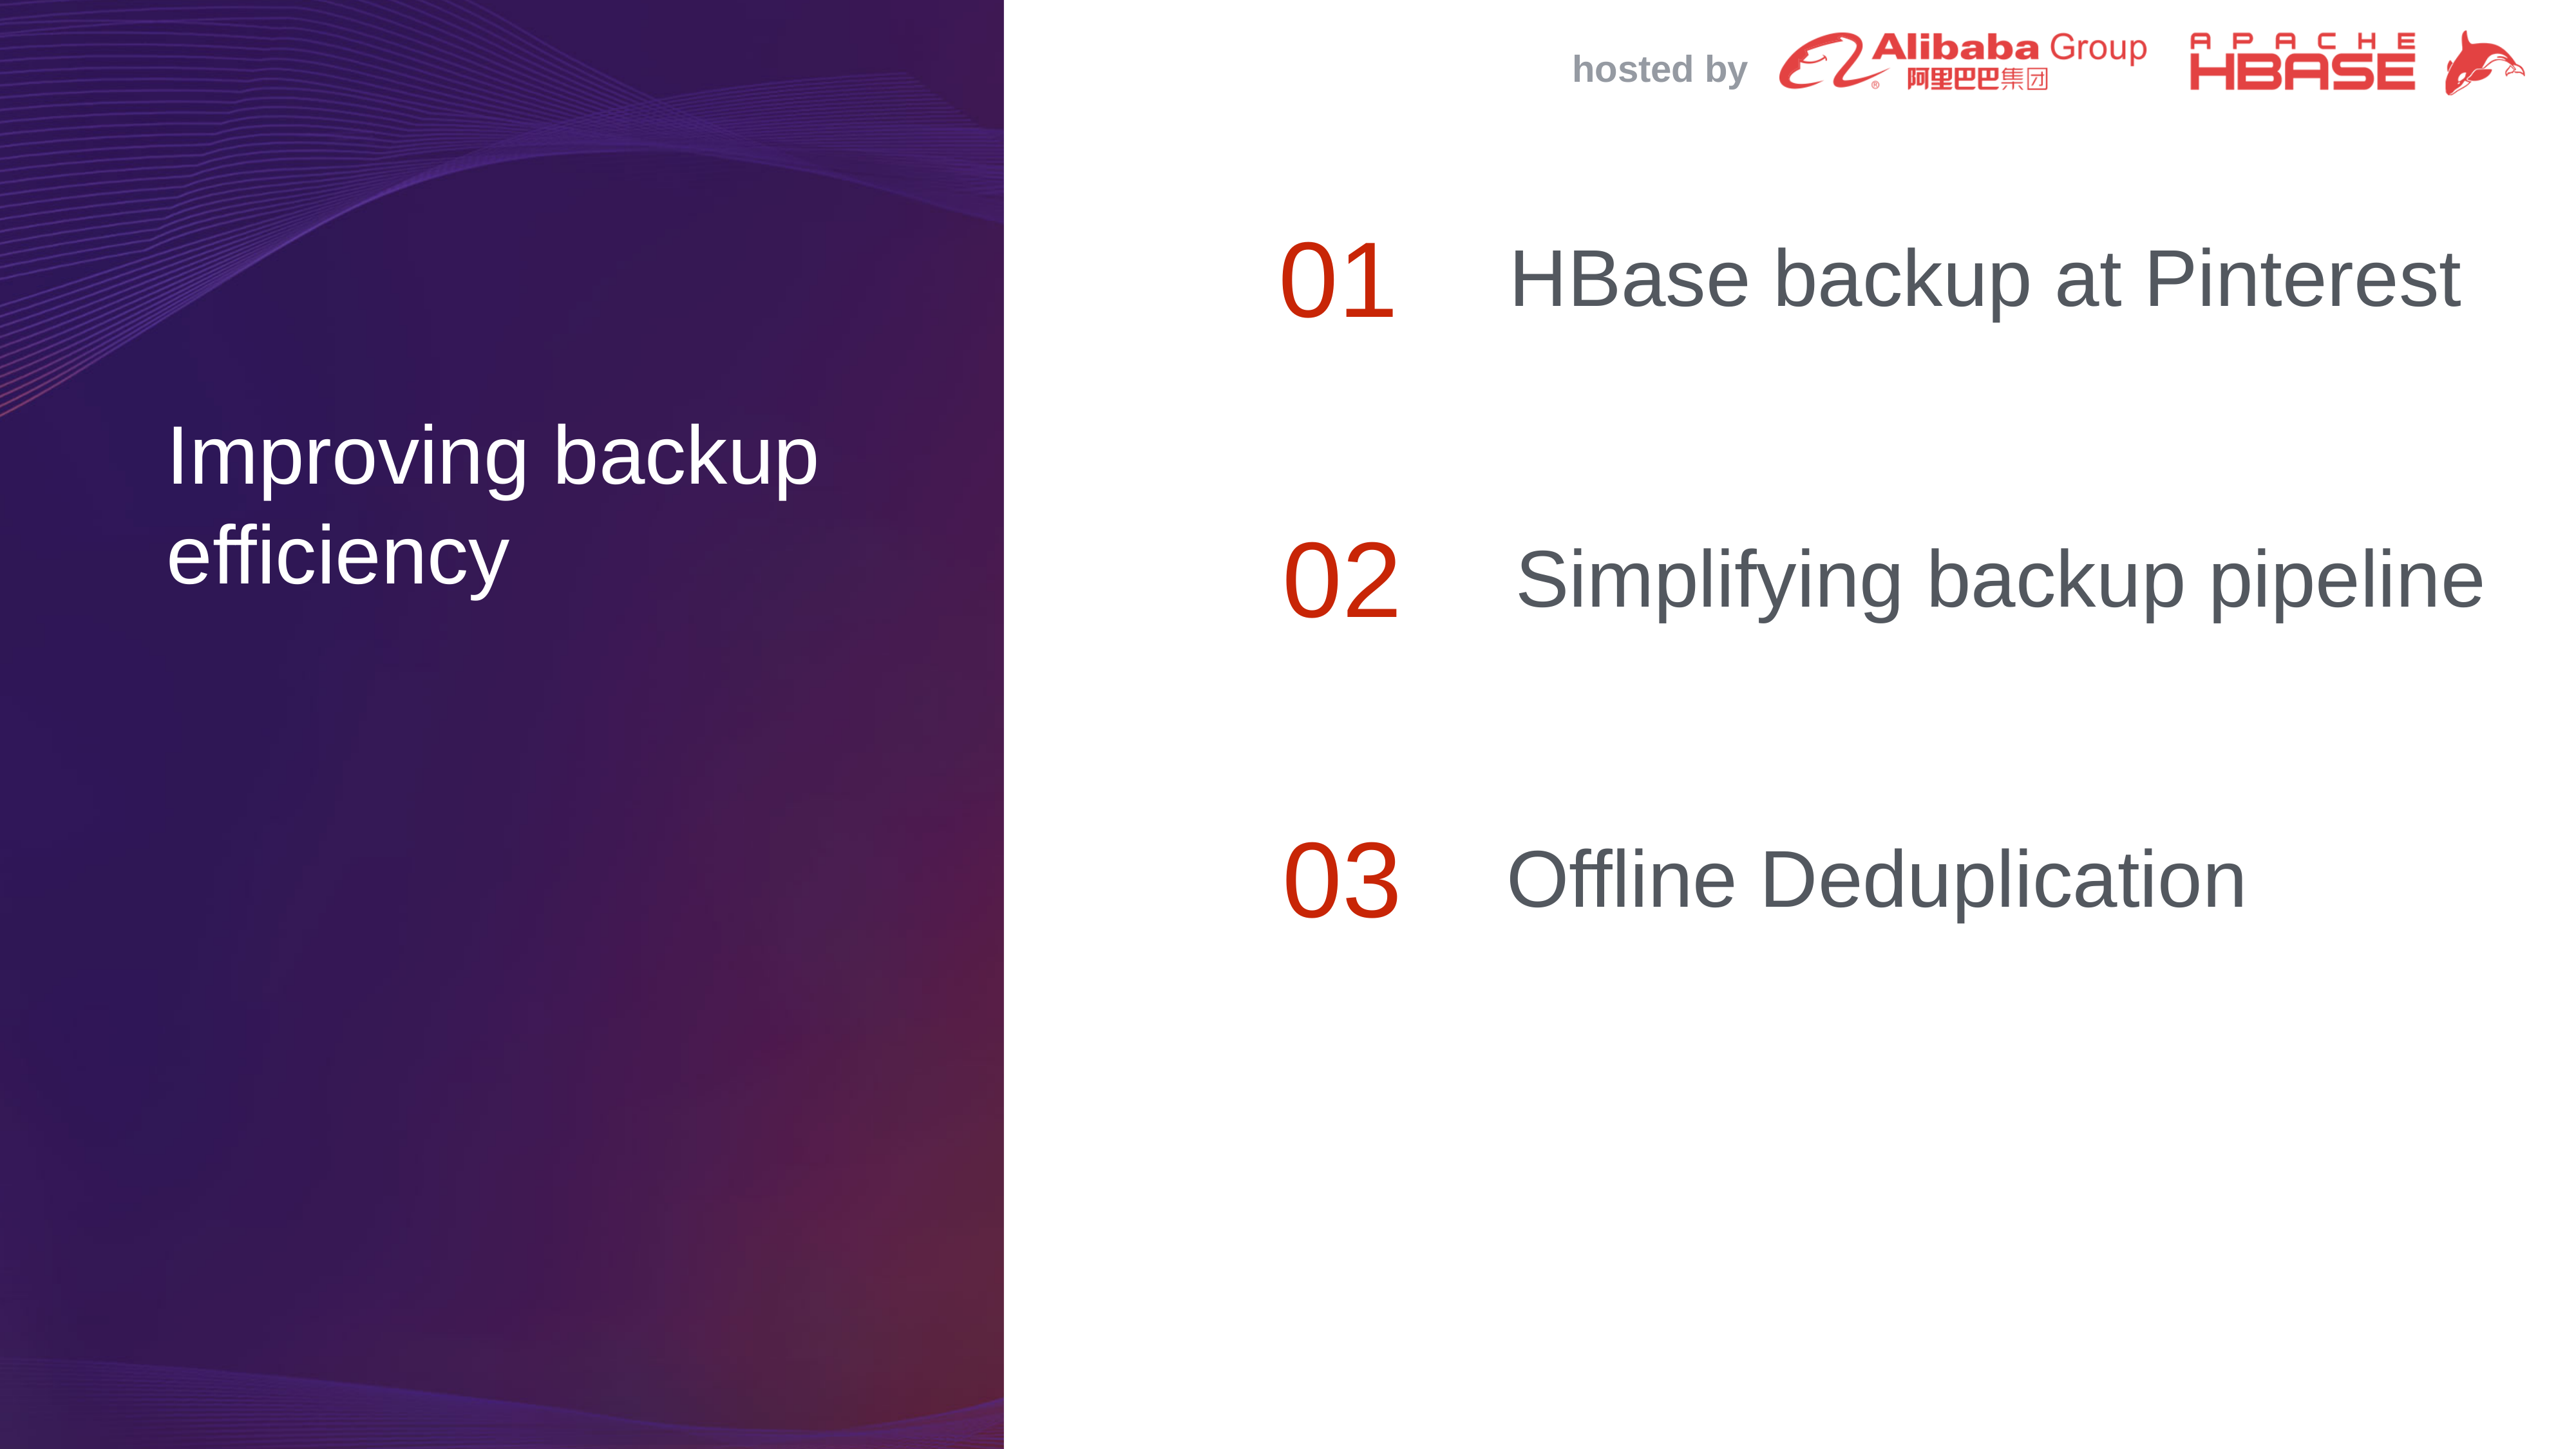

01
HBase backup at Pinterest
# Improving backup efficiency
02
Simplifying backup pipeline
03
Offline Deduplication